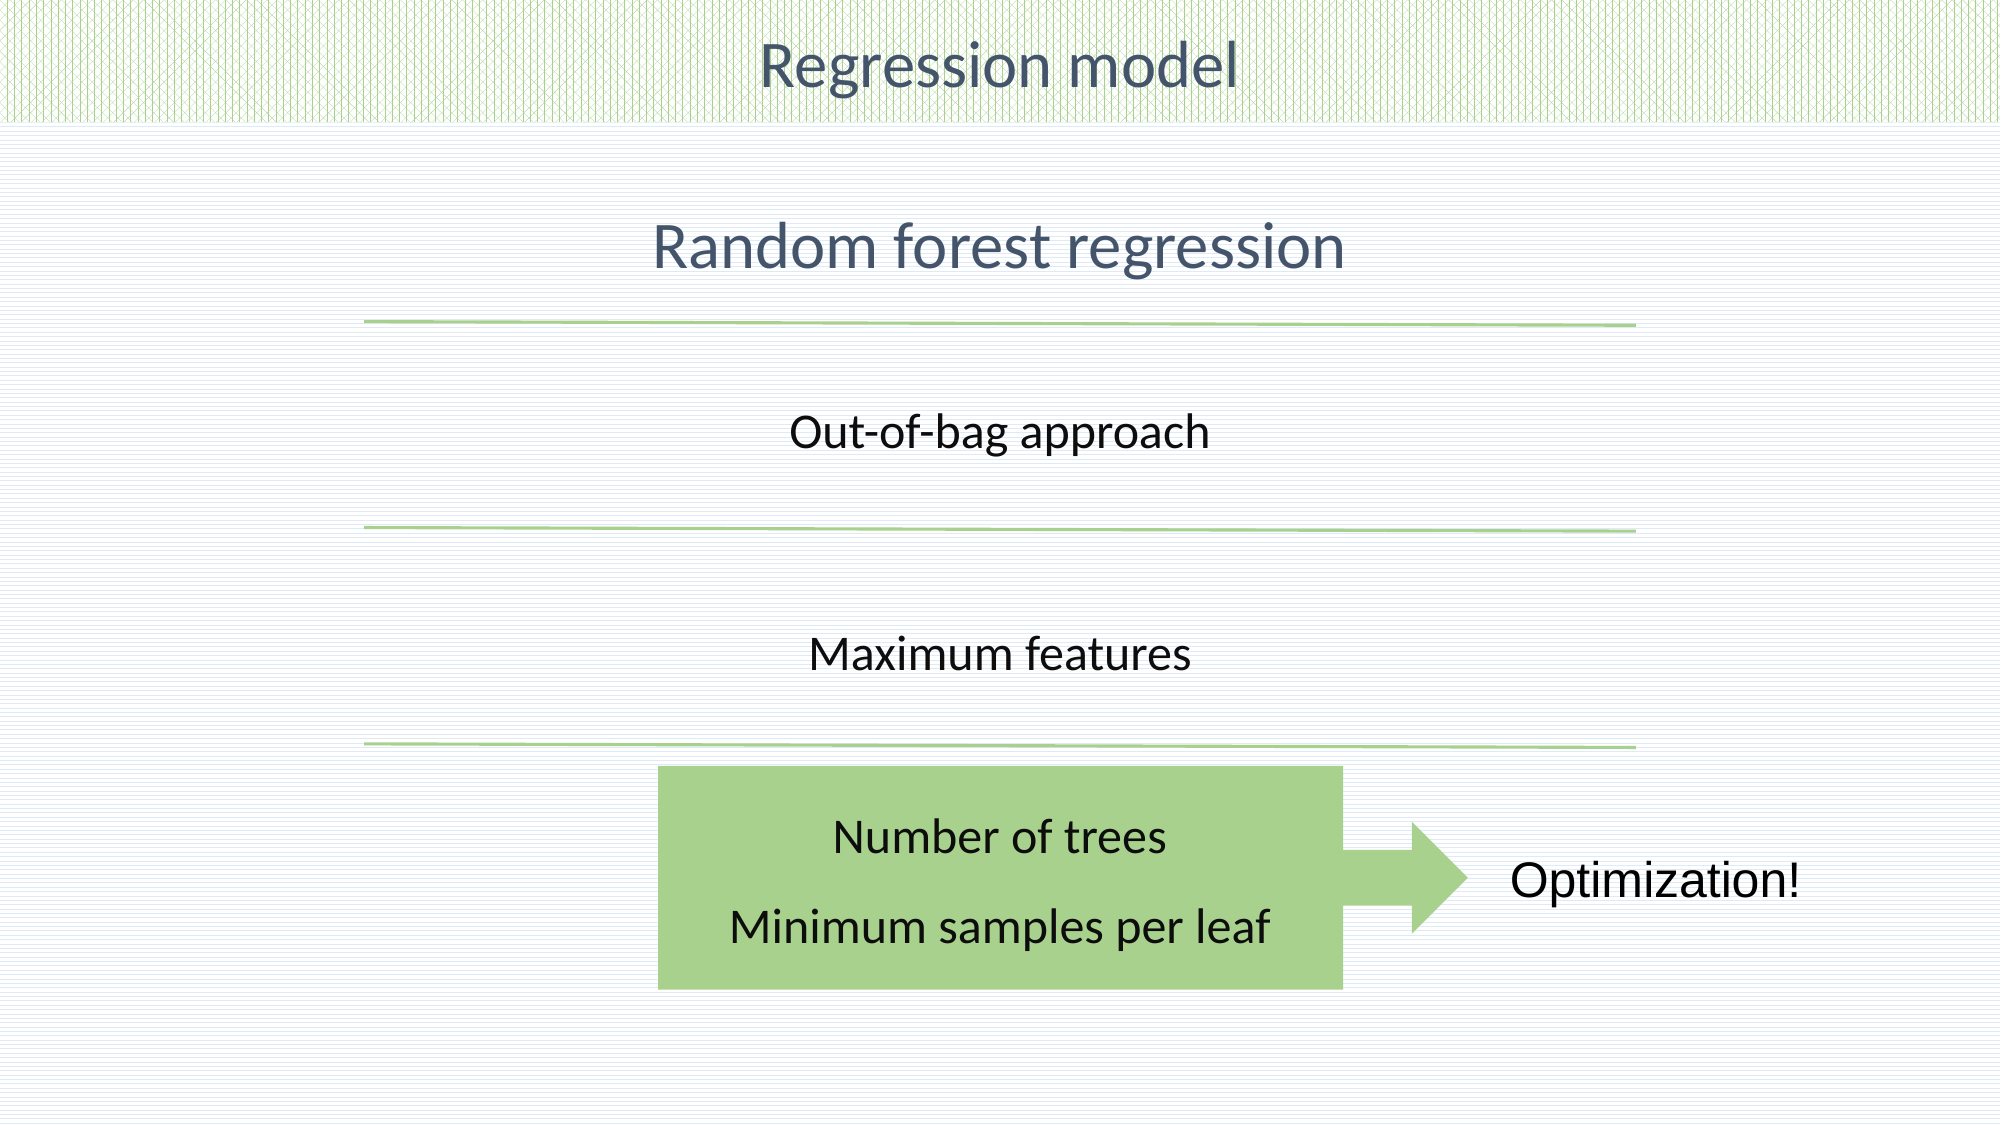

Regression model
Random forest regression
Out-of-bag approach
Maximum features

Number of trees
Minimum samples per leaf
Optimization!